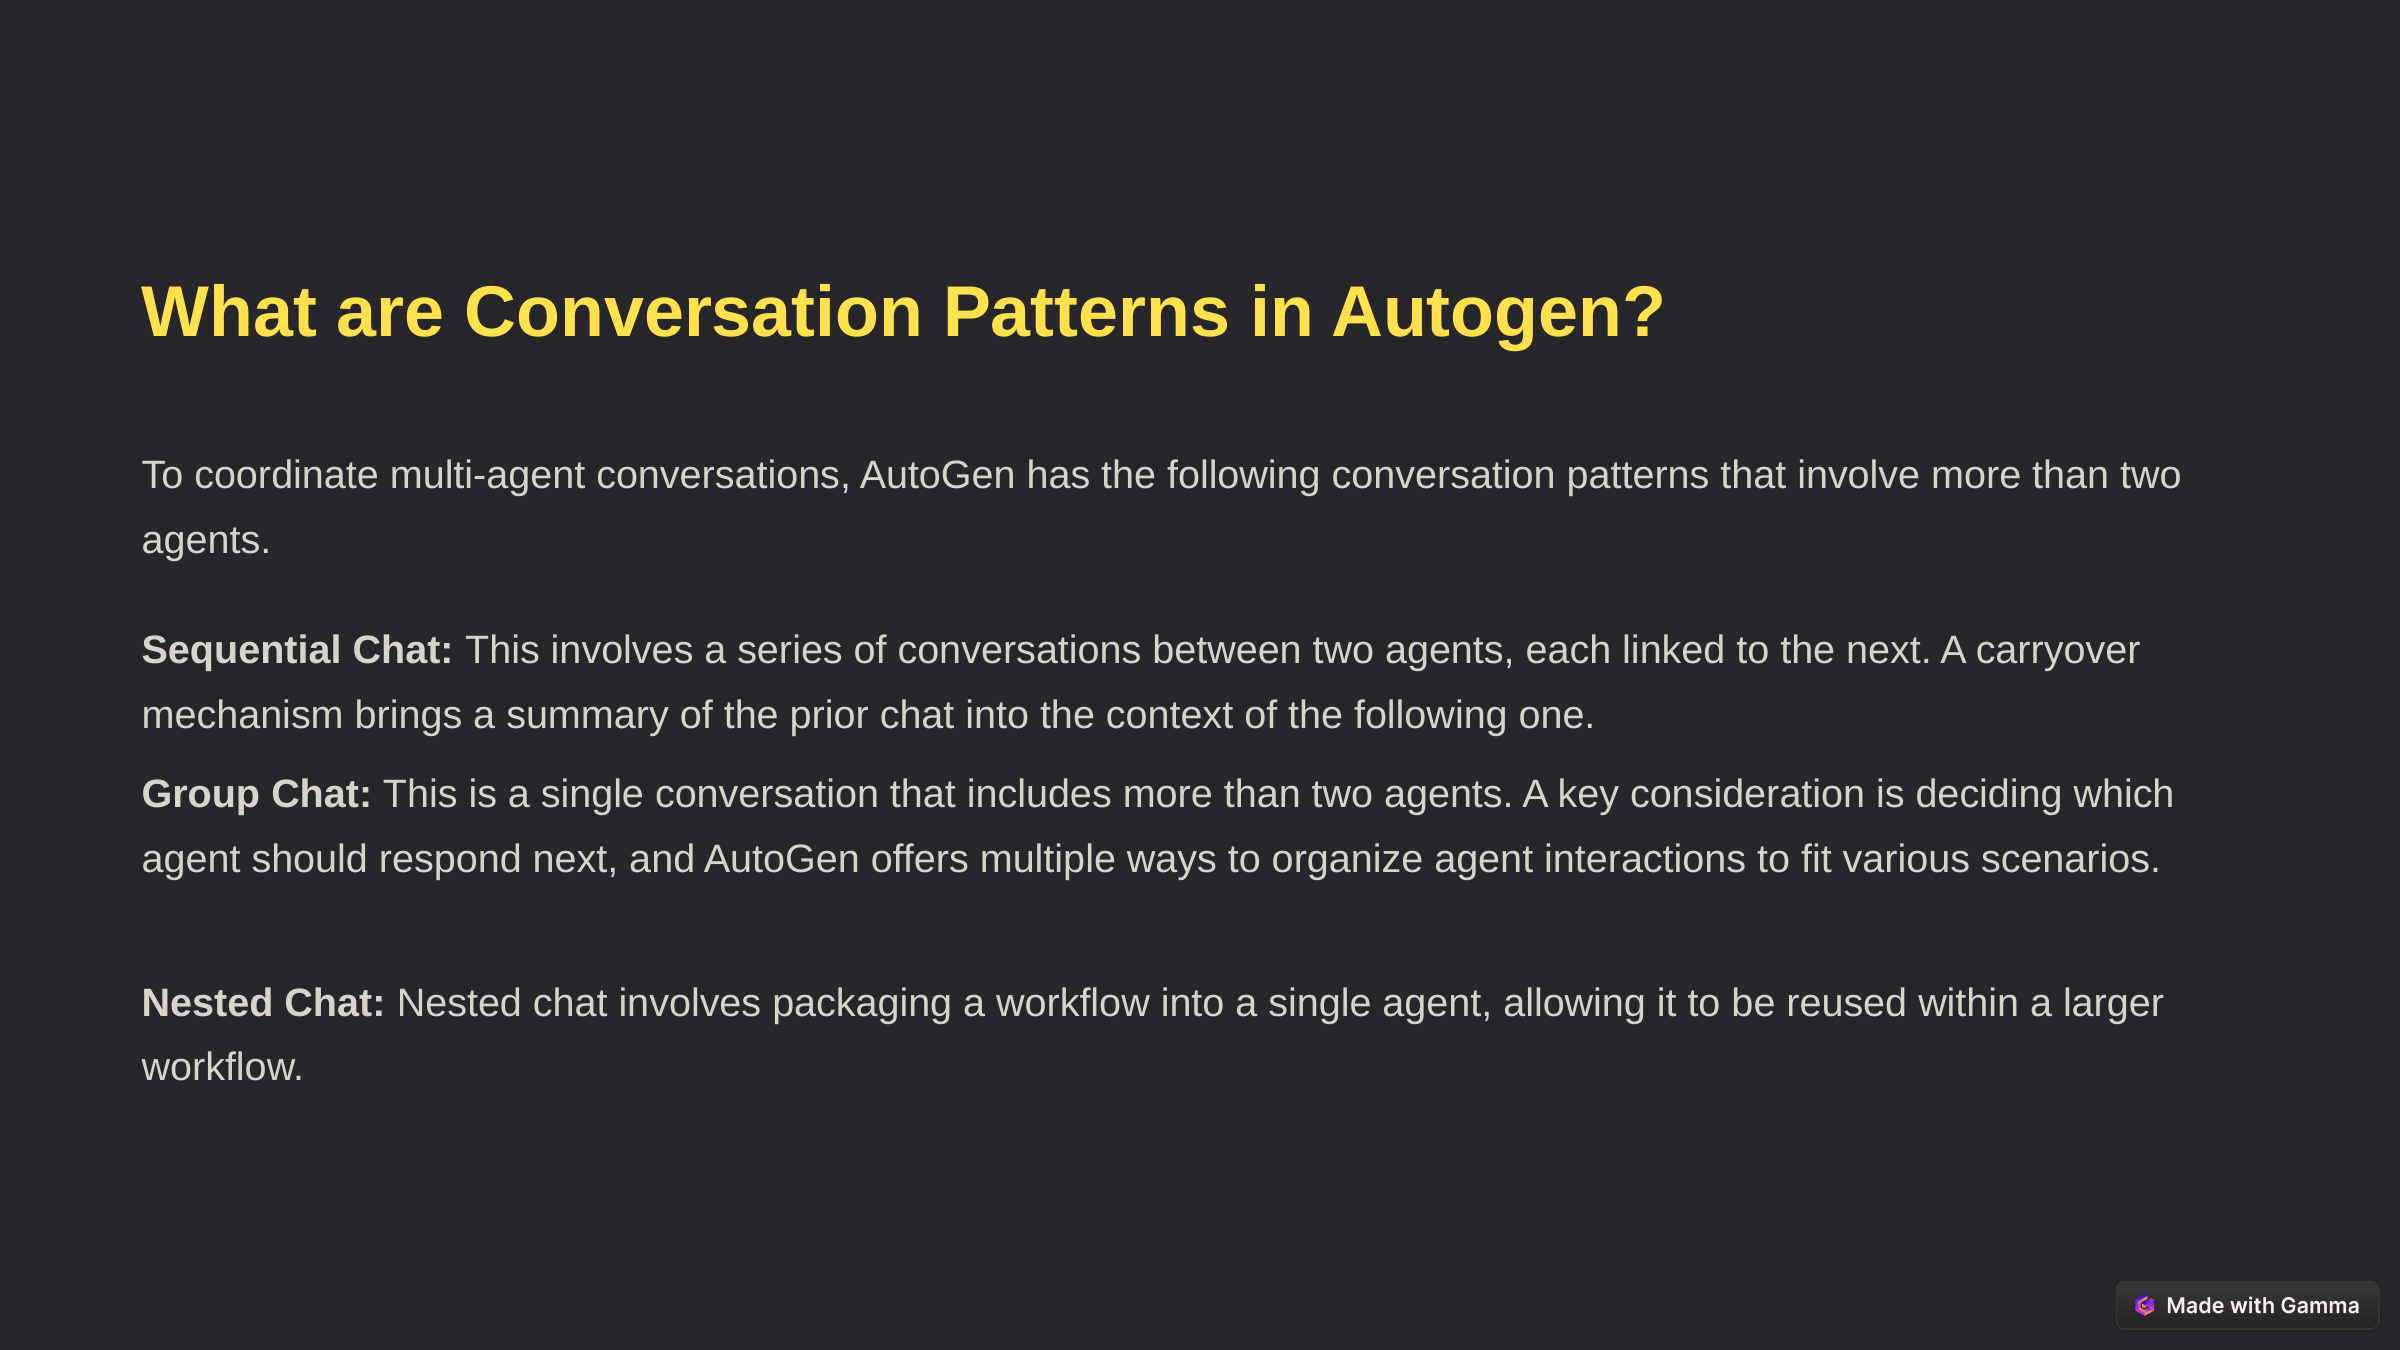

What are Conversation Patterns in Autogen?
To coordinate multi-agent conversations, AutoGen has the following conversation patterns that involve more than two agents.
Sequential Chat: This involves a series of conversations between two agents, each linked to the next. A carryover mechanism brings a summary of the prior chat into the context of the following one.
Group Chat: This is a single conversation that includes more than two agents. A key consideration is deciding which agent should respond next, and AutoGen offers multiple ways to organize agent interactions to fit various scenarios.
Nested Chat: Nested chat involves packaging a workflow into a single agent, allowing it to be reused within a larger workflow.